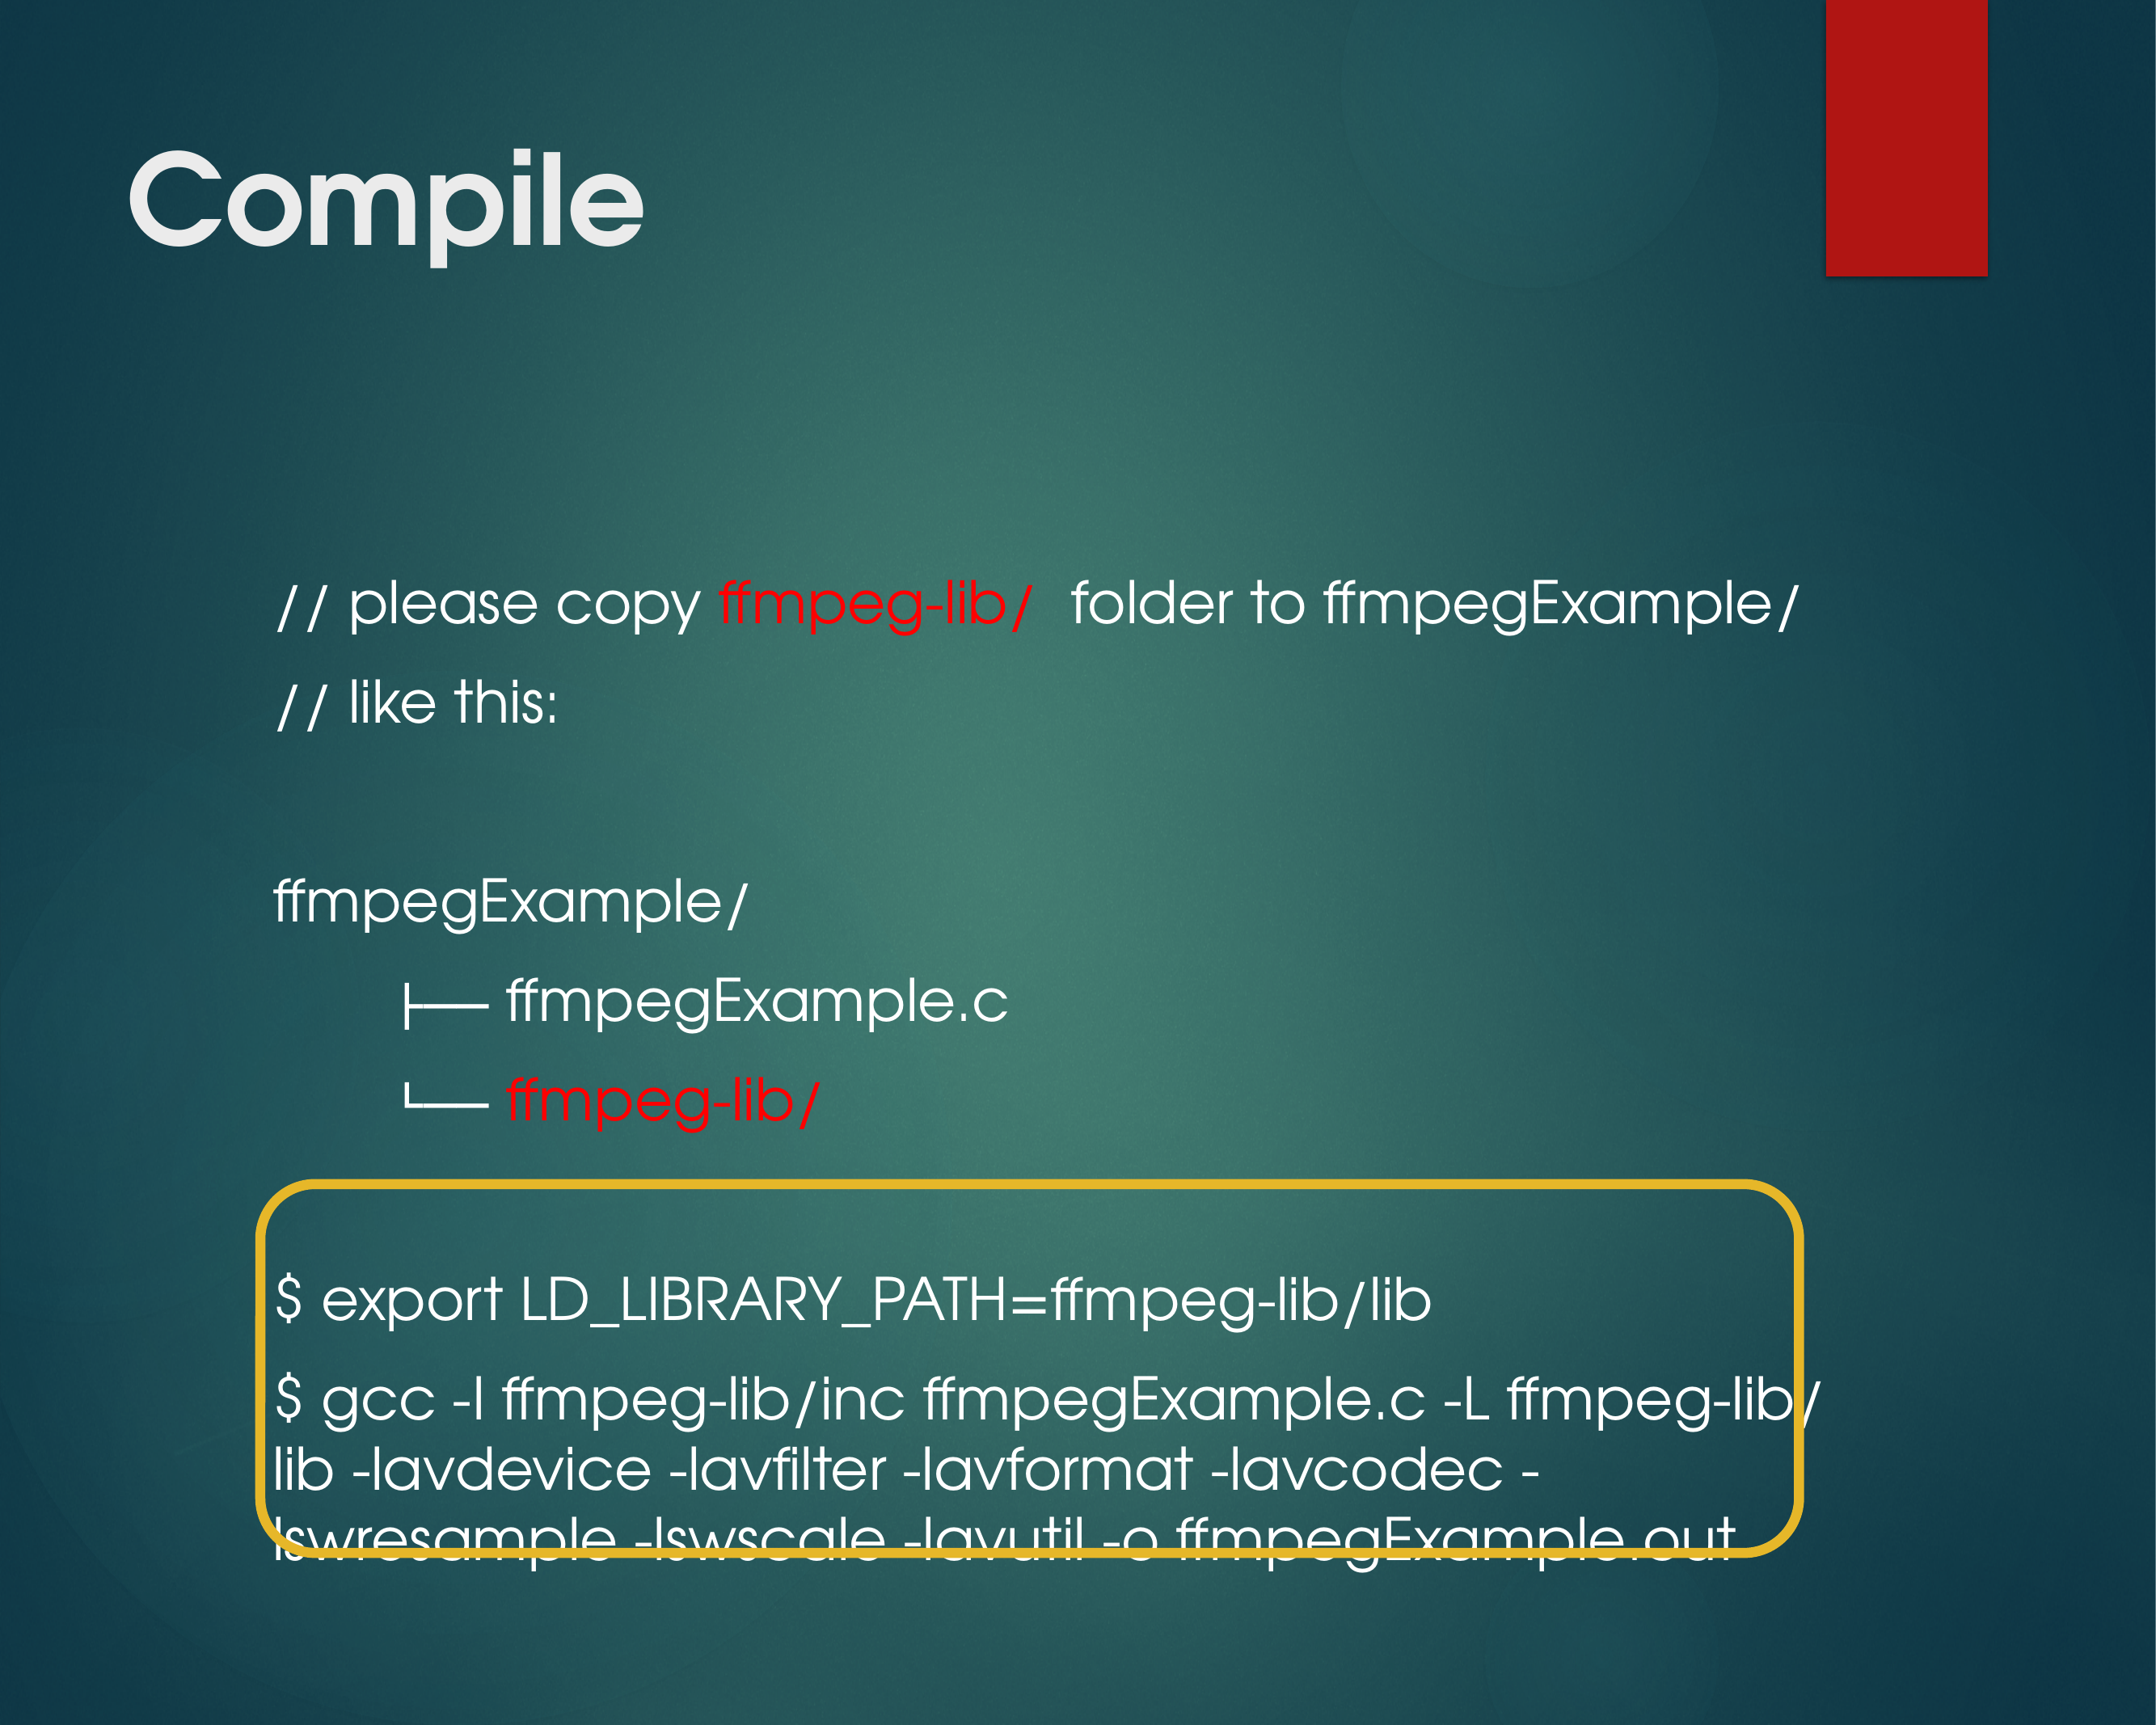

# Compile

// please copy ffmpeg-lib/  folder to ffmpegExample/
// like this:

ffmpegExample/
	├── ffmpegExample.c
	└── ffmpeg-lib/

$ export LD_LIBRARY_PATH=ffmpeg-lib/lib
$ gcc -I ffmpeg-lib/inc ffmpegExample.c -L ffmpeg-lib/lib -lavdevice -lavfilter -lavformat -lavcodec -lswresample -lswscale -lavutil -o ffmpegExample.out